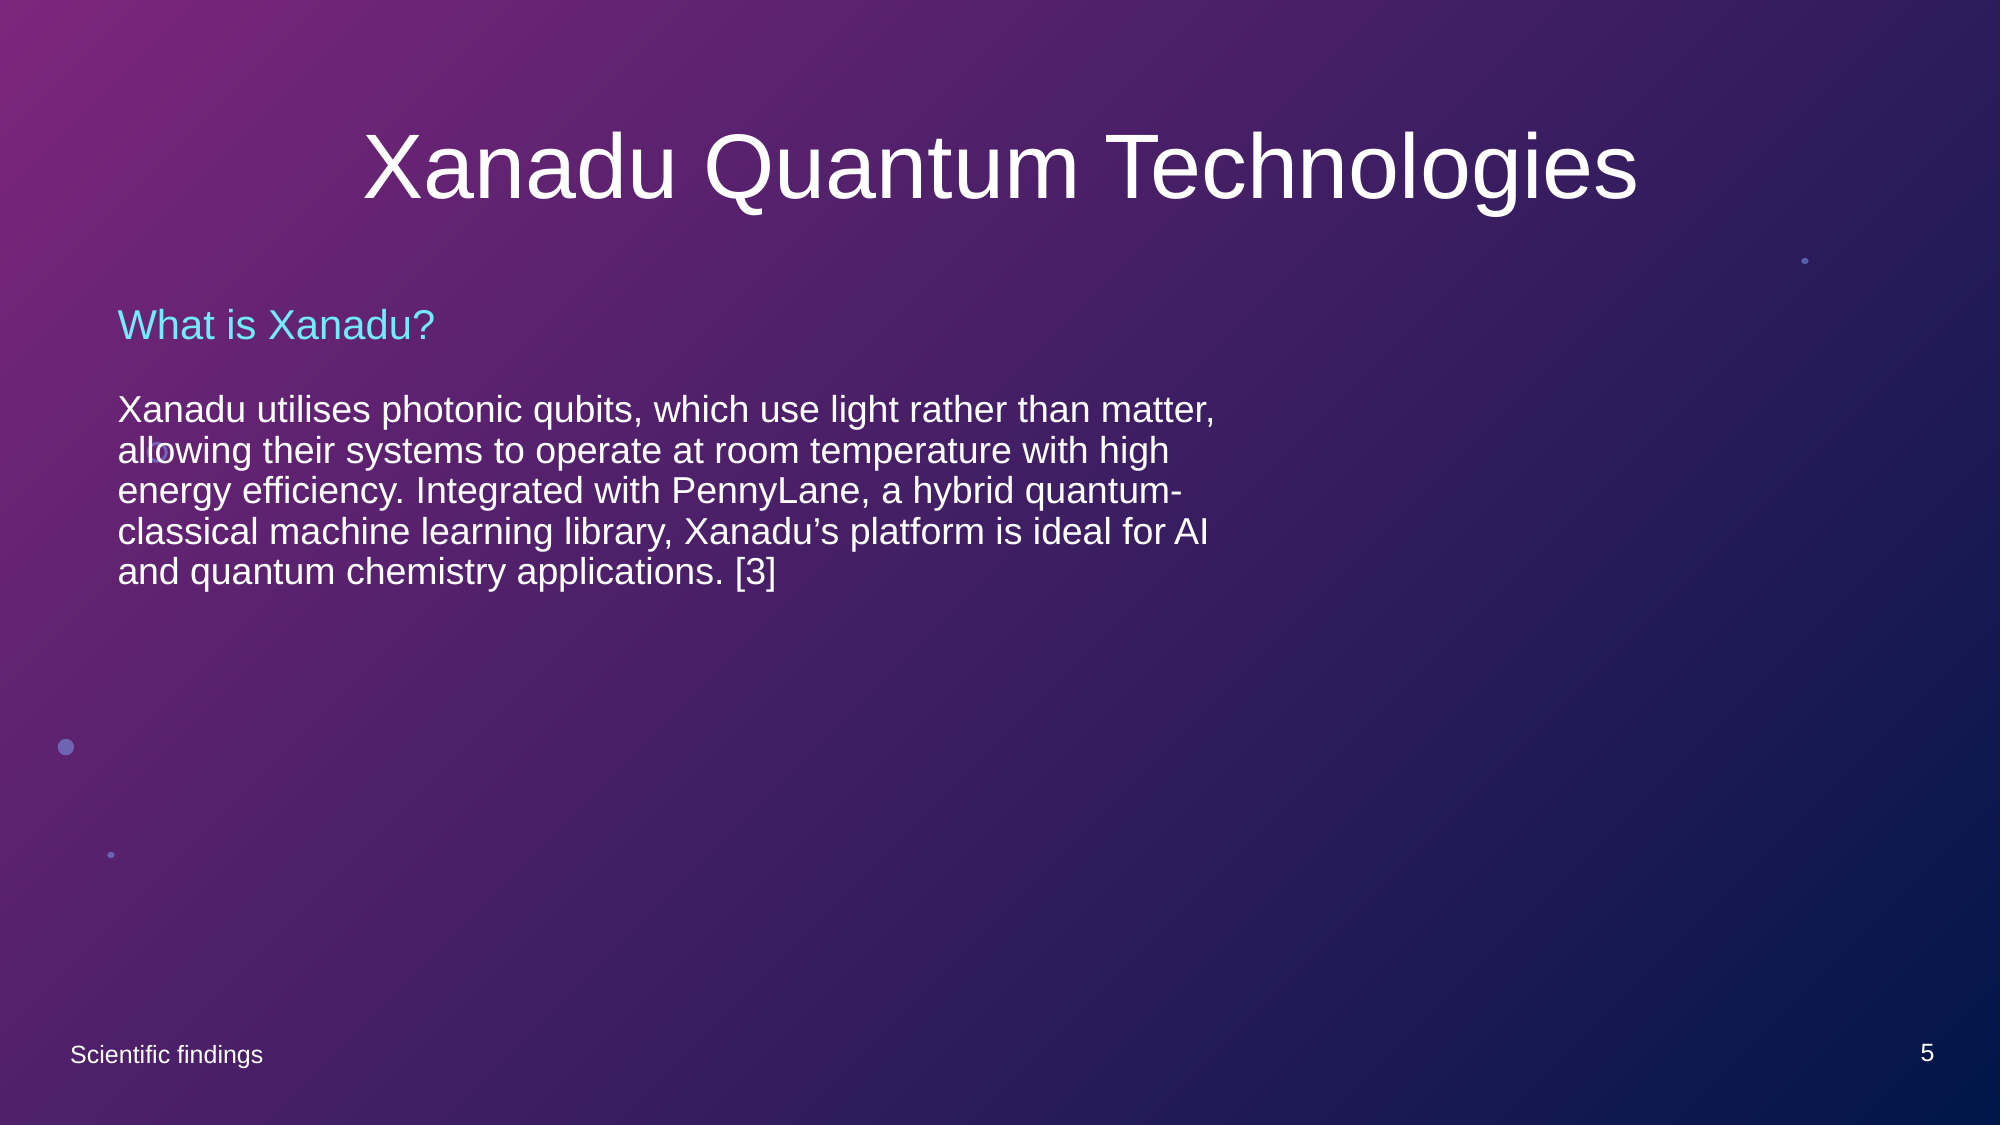

# Xanadu Quantum Technologies
What is Xanadu?
Xanadu utilises photonic qubits, which use light rather than matter, allowing their systems to operate at room temperature with high energy efficiency. Integrated with PennyLane, a hybrid quantum-classical machine learning library, Xanadu’s platform is ideal for AI and quantum chemistry applications. [3]

5
Scientific findings